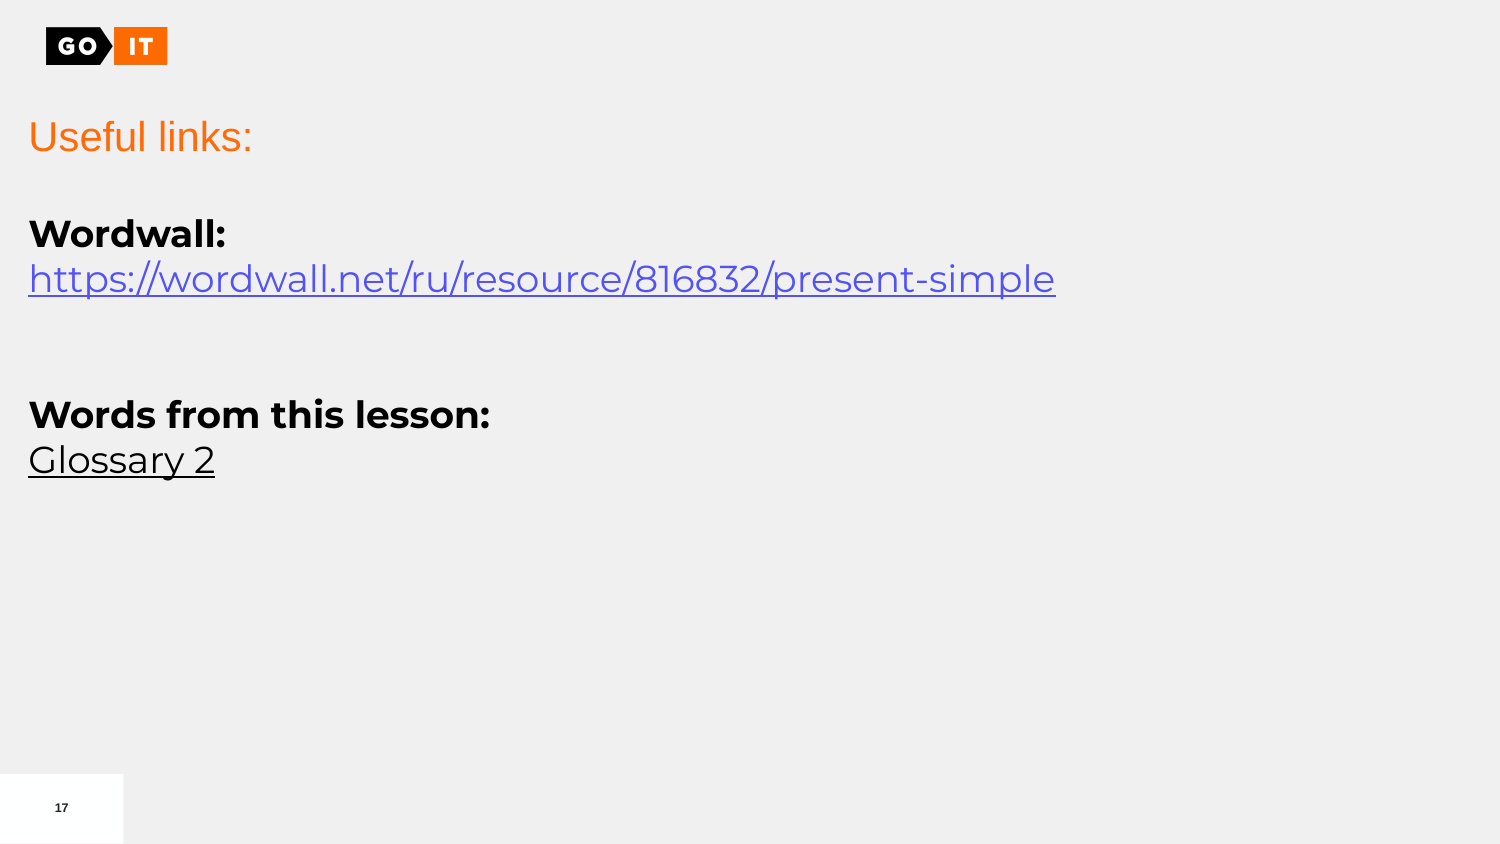

Useful links:

Wordwall:
https://wordwall.net/ru/resource/816832/present-simple

Words from this lesson:
Glossary 2